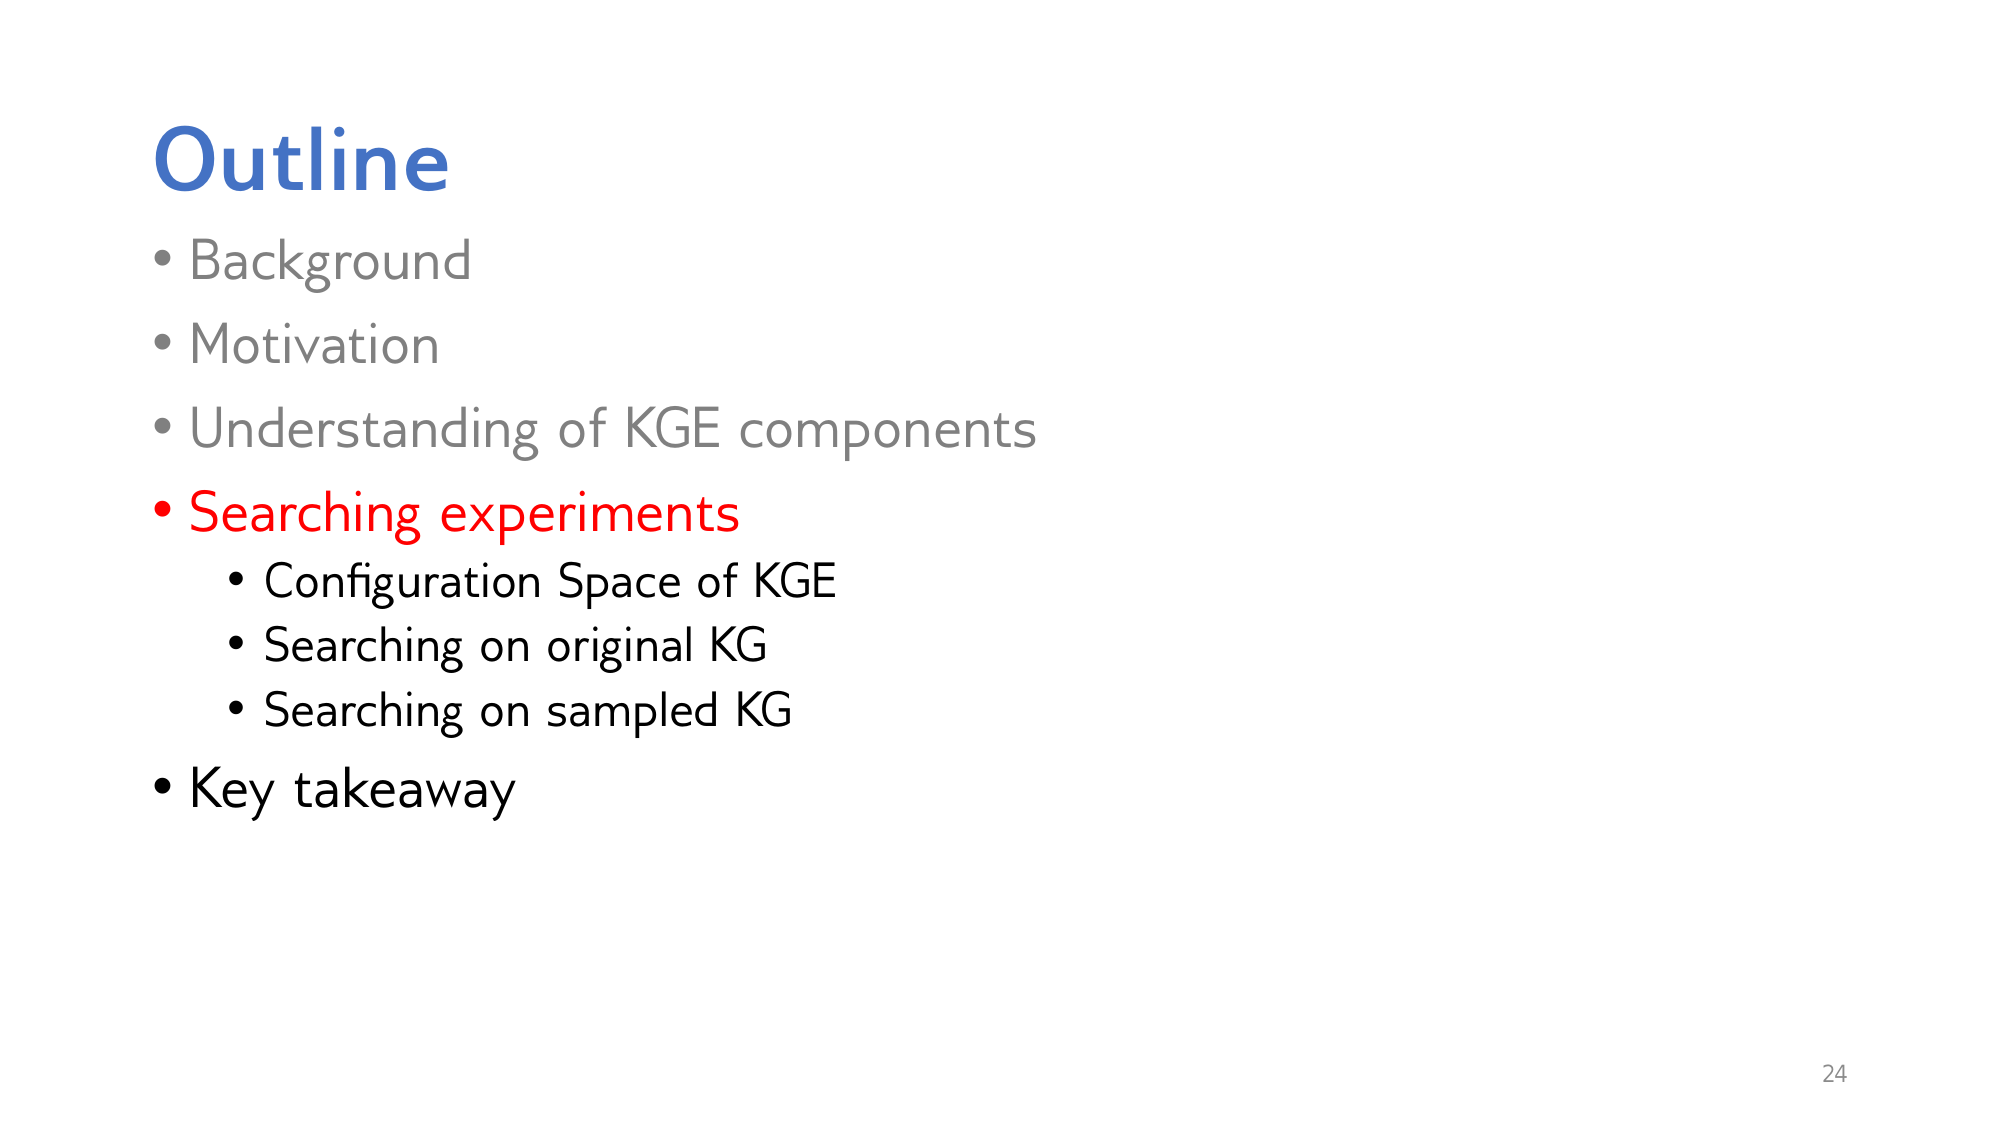

# Outline
Background
Motivation
Understanding of KGE components
Searching experiments
Configuration Space of KGE
Searching on original KG
Searching on sampled KG
Key takeaway

24